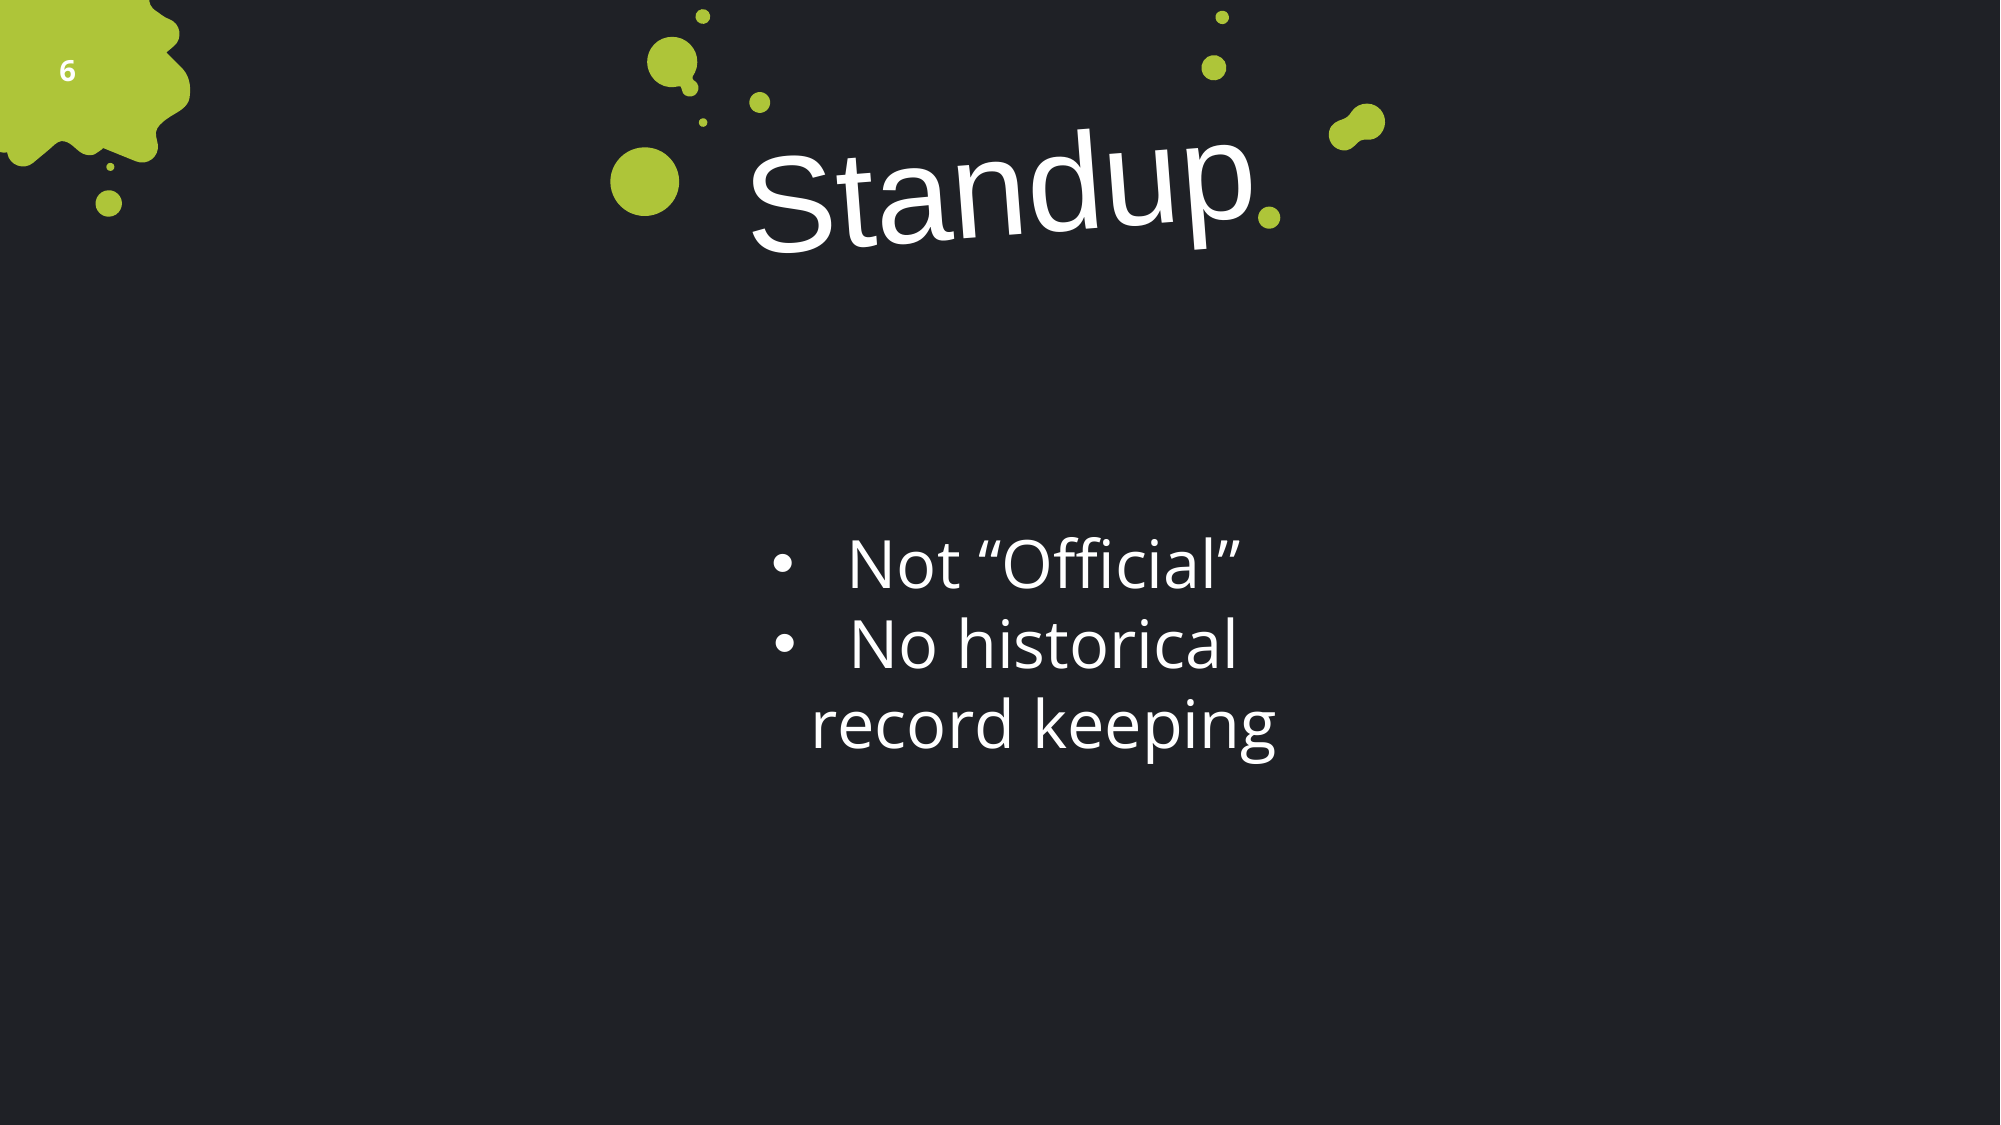

Standup

Not “Official”
No historical record keeping